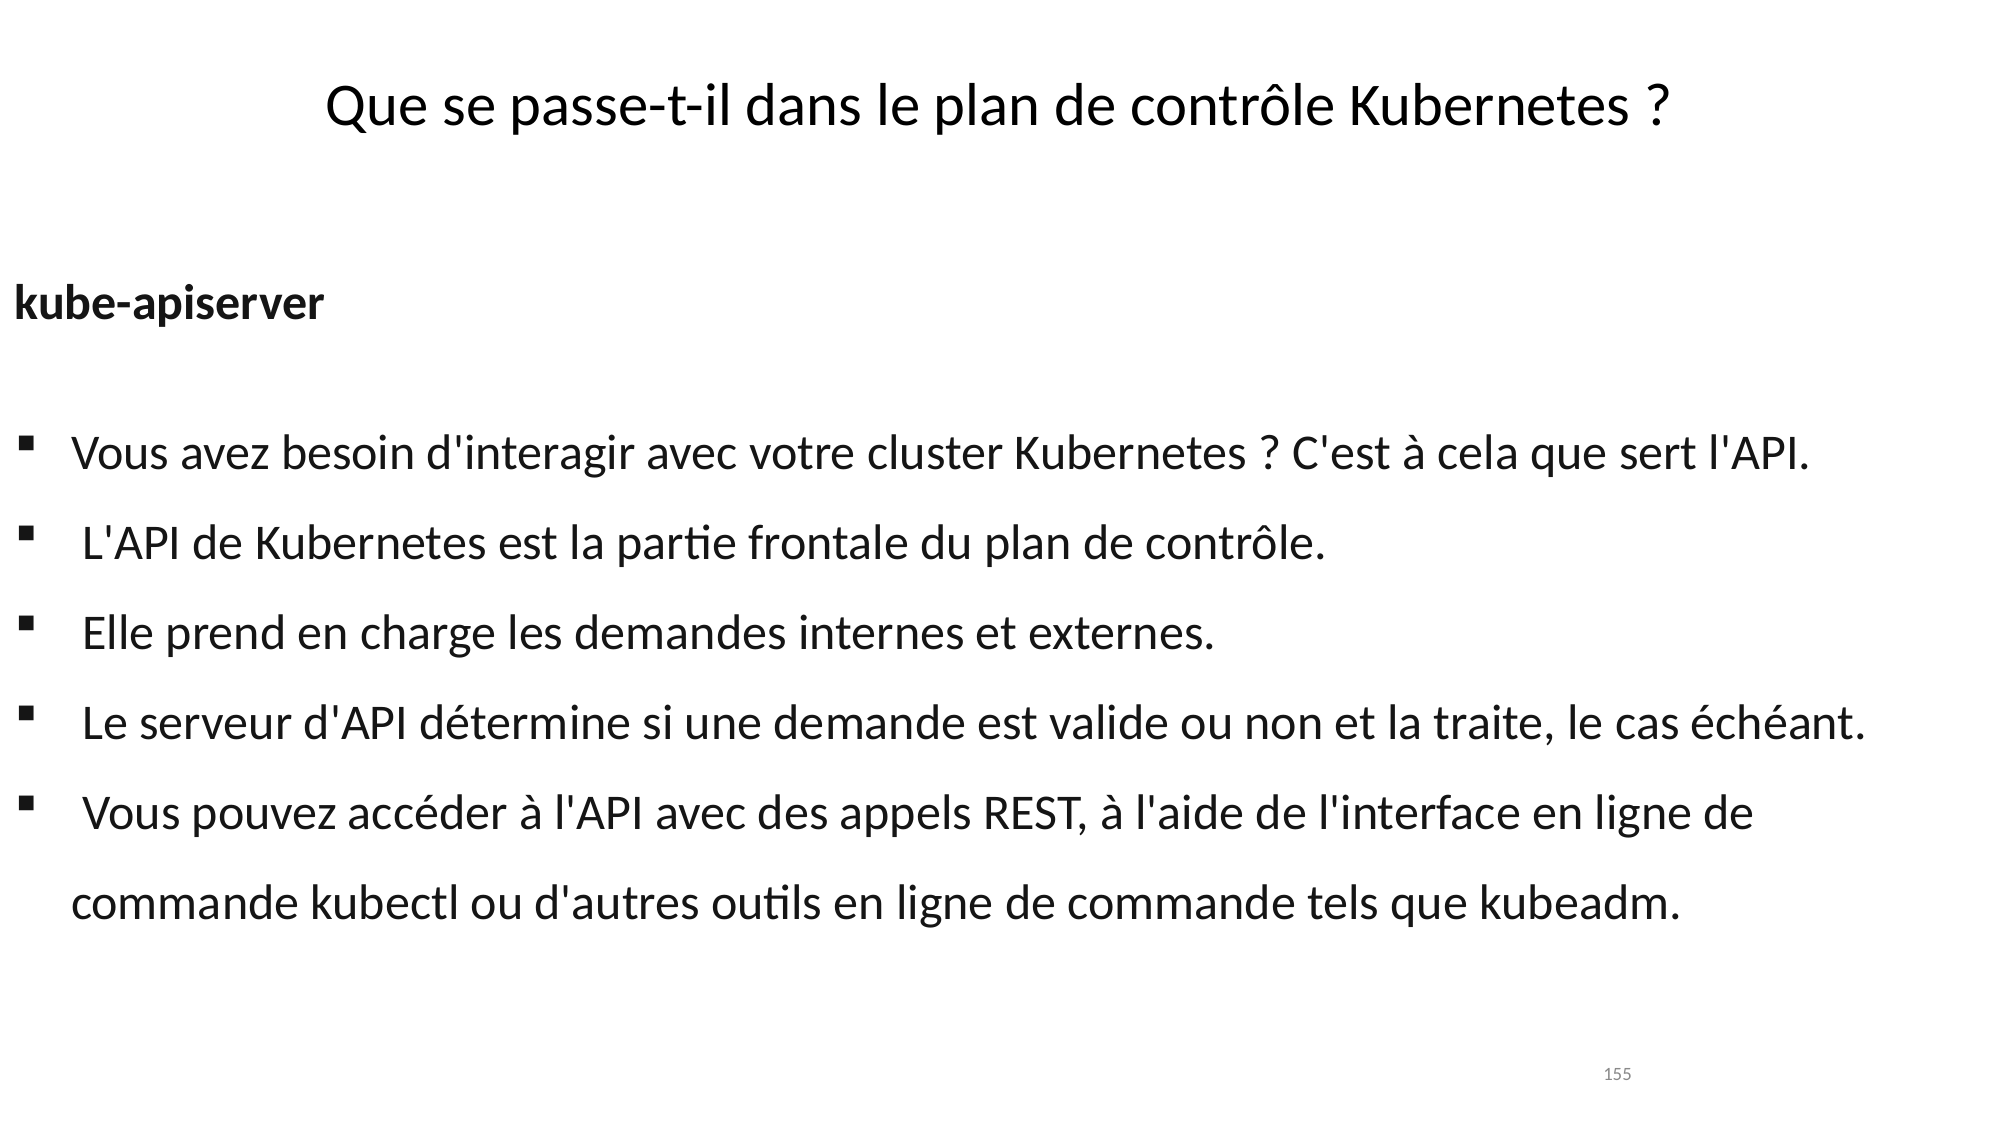

# Que se passe-t-il dans le plan de contrôle Kubernetes ?
kube-apiserver

Vous avez besoin d'interagir avec votre cluster Kubernetes ? C'est à cela que sert l'API.
 L'API de Kubernetes est la partie frontale du plan de contrôle.
 Elle prend en charge les demandes internes et externes.
 Le serveur d'API détermine si une demande est valide ou non et la traite, le cas échéant.
 Vous pouvez accéder à l'API avec des appels REST, à l'aide de l'interface en ligne de commande kubectl ou d'autres outils en ligne de commande tels que kubeadm.
155